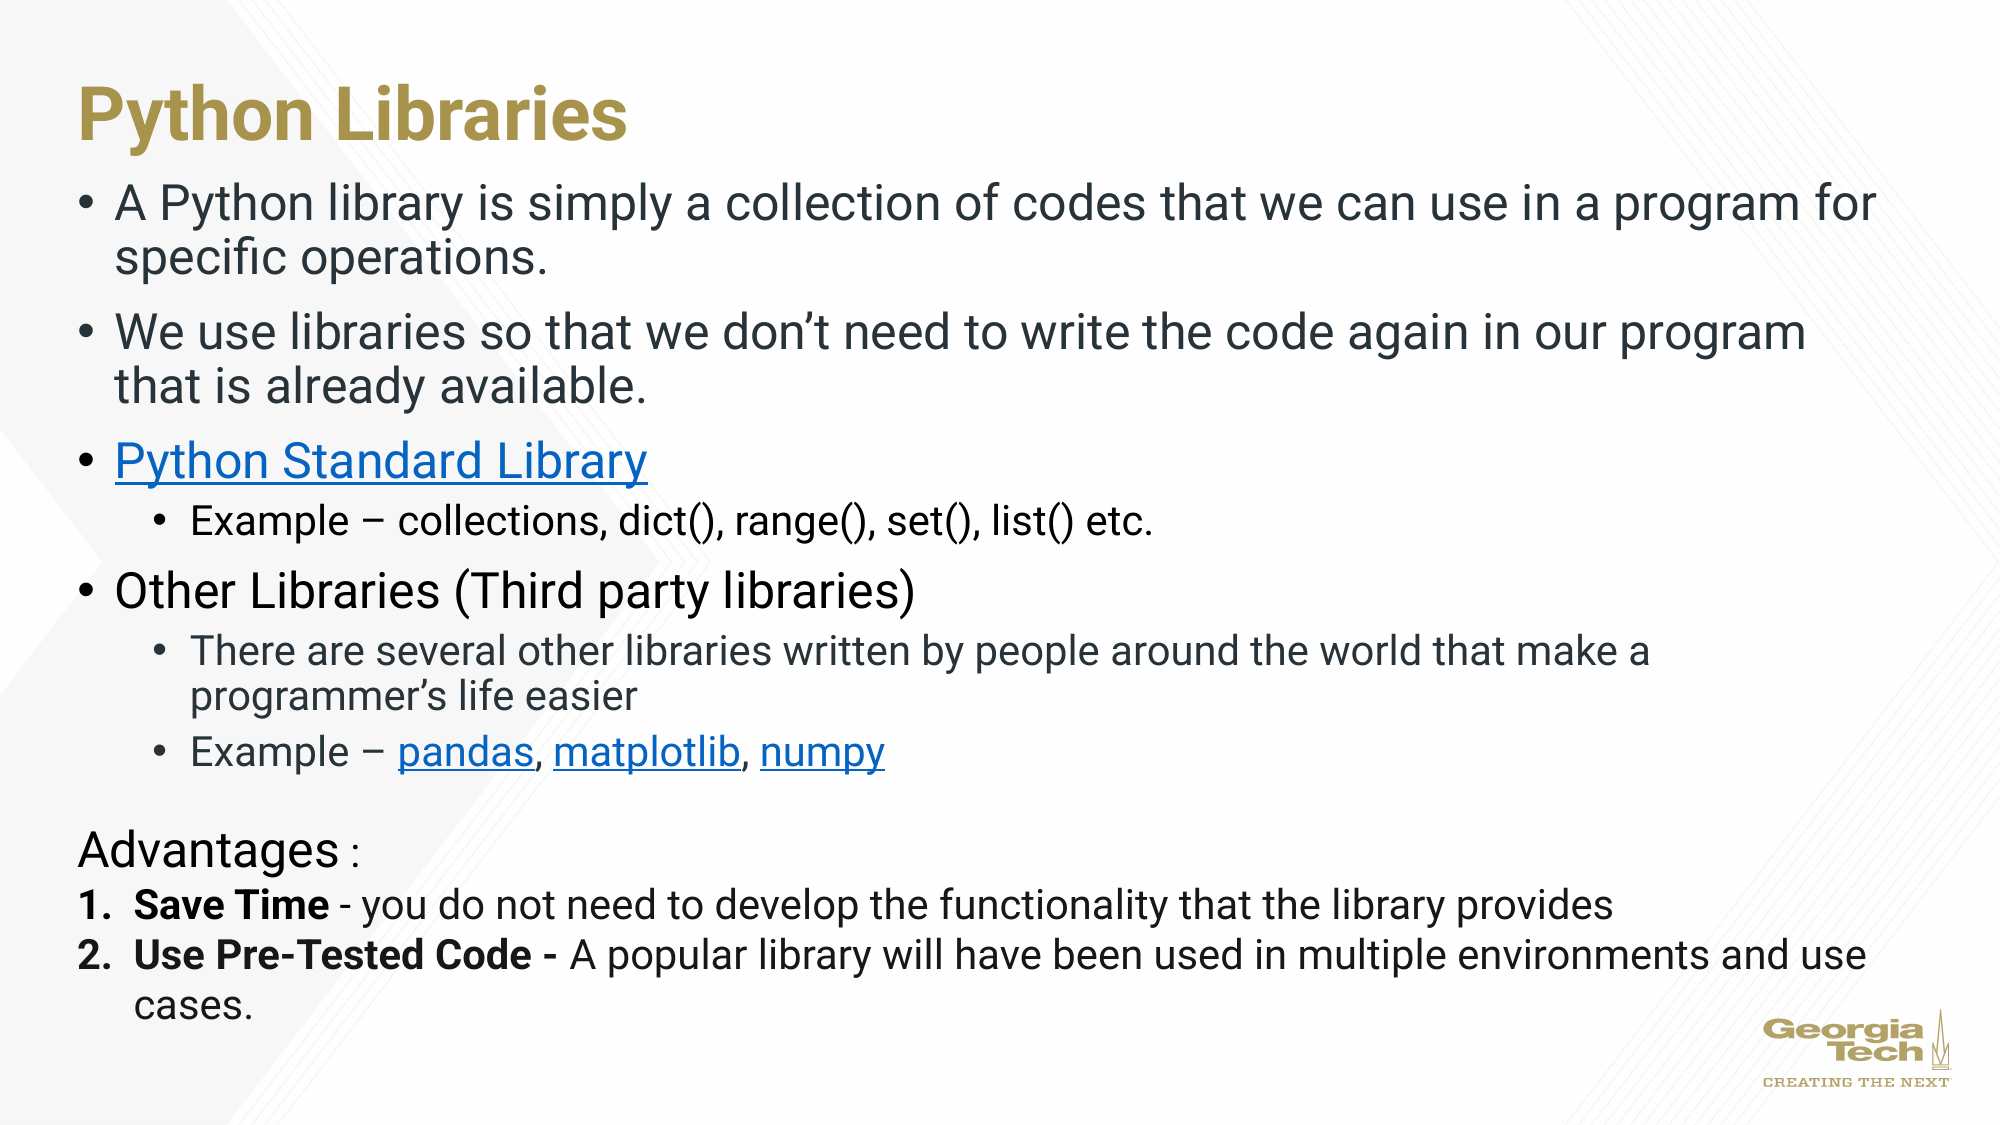

# Python Libraries
A Python library is simply a collection of codes that we can use in a program for specific operations.
We use libraries so that we don’t need to write the code again in our program that is already available.
Python Standard Library
Example – collections, dict(), range(), set(), list() etc.
Other Libraries (Third party libraries)
There are several other libraries written by people around the world that make a programmer’s life easier
Example – pandas, matplotlib, numpy
Advantages :
Save Time - you do not need to develop the functionality that the library provides
Use Pre-Tested Code - A popular library will have been used in multiple environments and use cases.